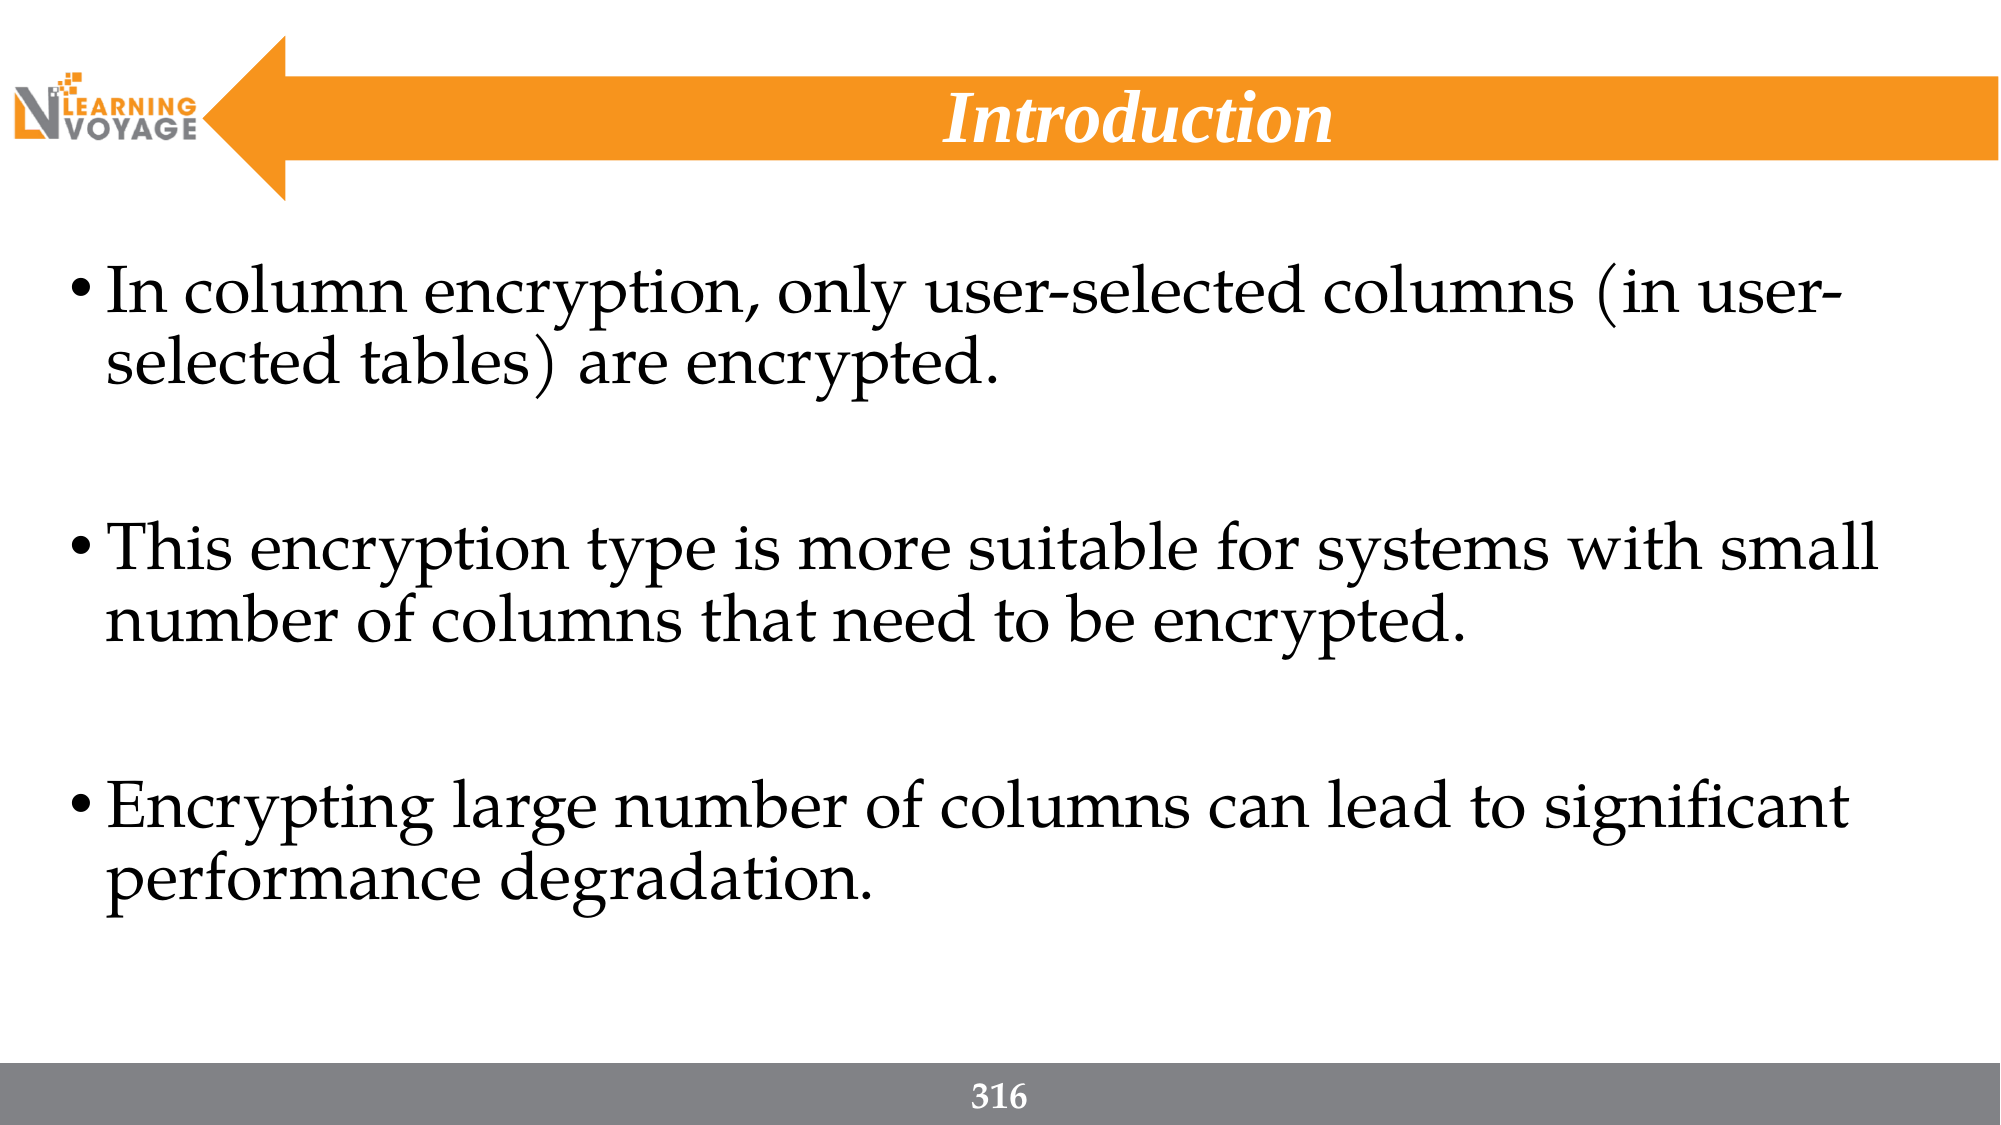

# Introduction
In column encryption, only user-selected columns (in user-selected tables) are encrypted.

This encryption type is more suitable for systems with small number of columns that need to be encrypted.

Encrypting large number of columns can lead to significant performance degradation.
316